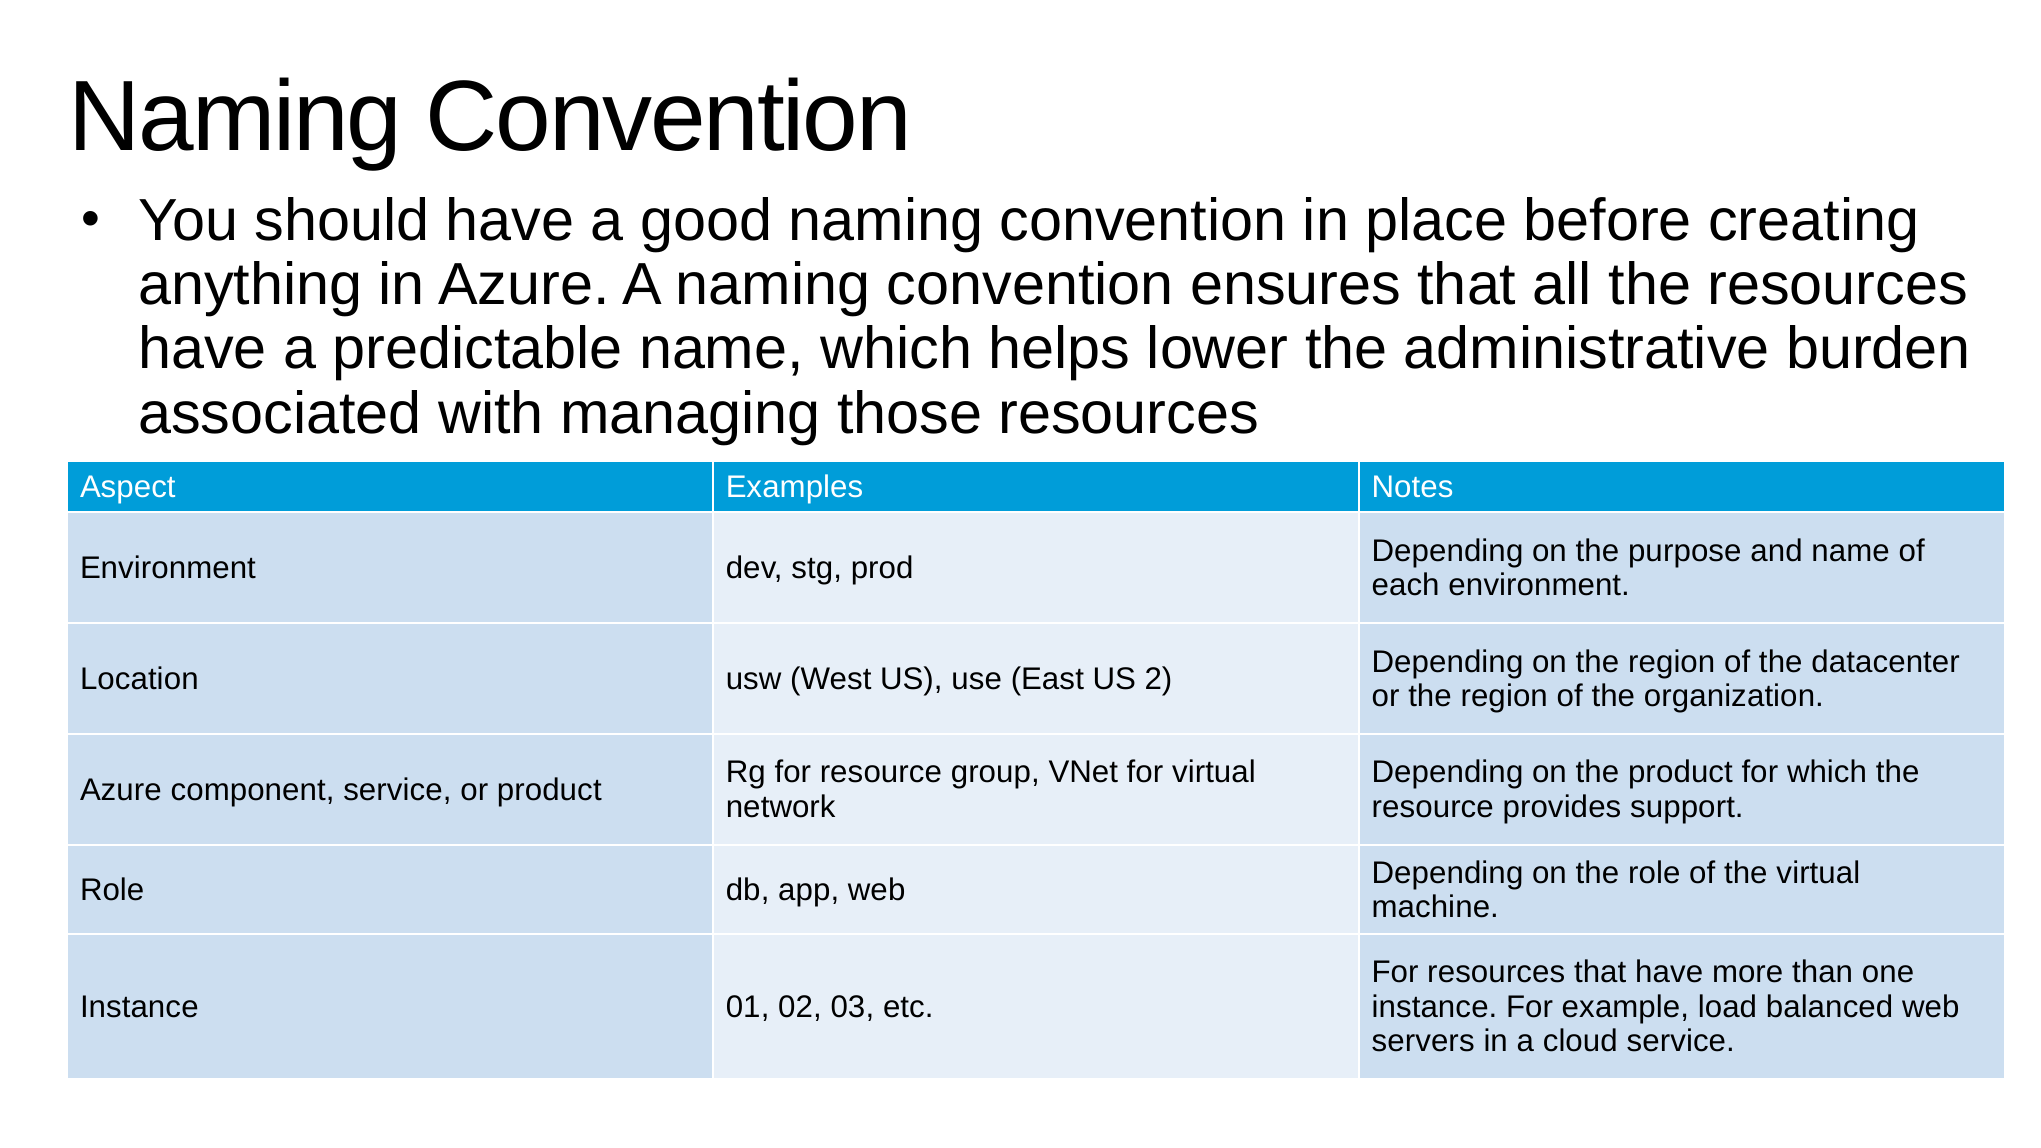

# Naming Convention
You should have a good naming convention in place before creating anything in Azure. A naming convention ensures that all the resources have a predictable name, which helps lower the administrative burden associated with managing those resources
| Aspect | Examples | Notes |
| --- | --- | --- |
| Environment | dev, stg, prod | Depending on the purpose and name of each environment. |
| Location | usw (West US), use (East US 2) | Depending on the region of the datacenter or the region of the organization. |
| Azure component, service, or product | Rg for resource group, VNet for virtual network | Depending on the product for which the resource provides support. |
| Role | db, app, web | Depending on the role of the virtual machine. |
| Instance | 01, 02, 03, etc. | For resources that have more than one instance. For example, load balanced web servers in a cloud service. |